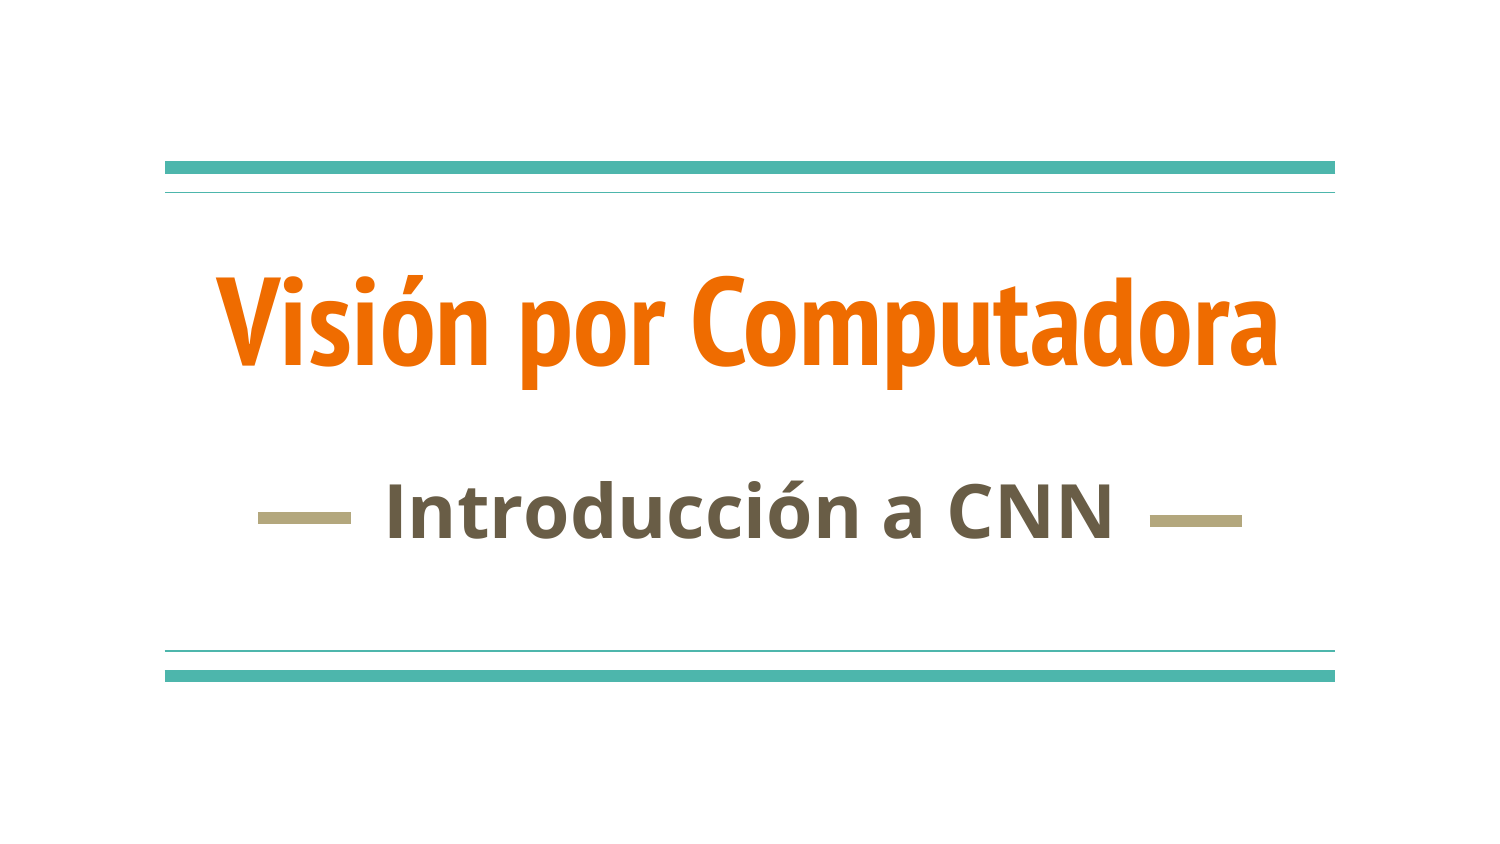

# Visión por Computadora
Introducción a CNN